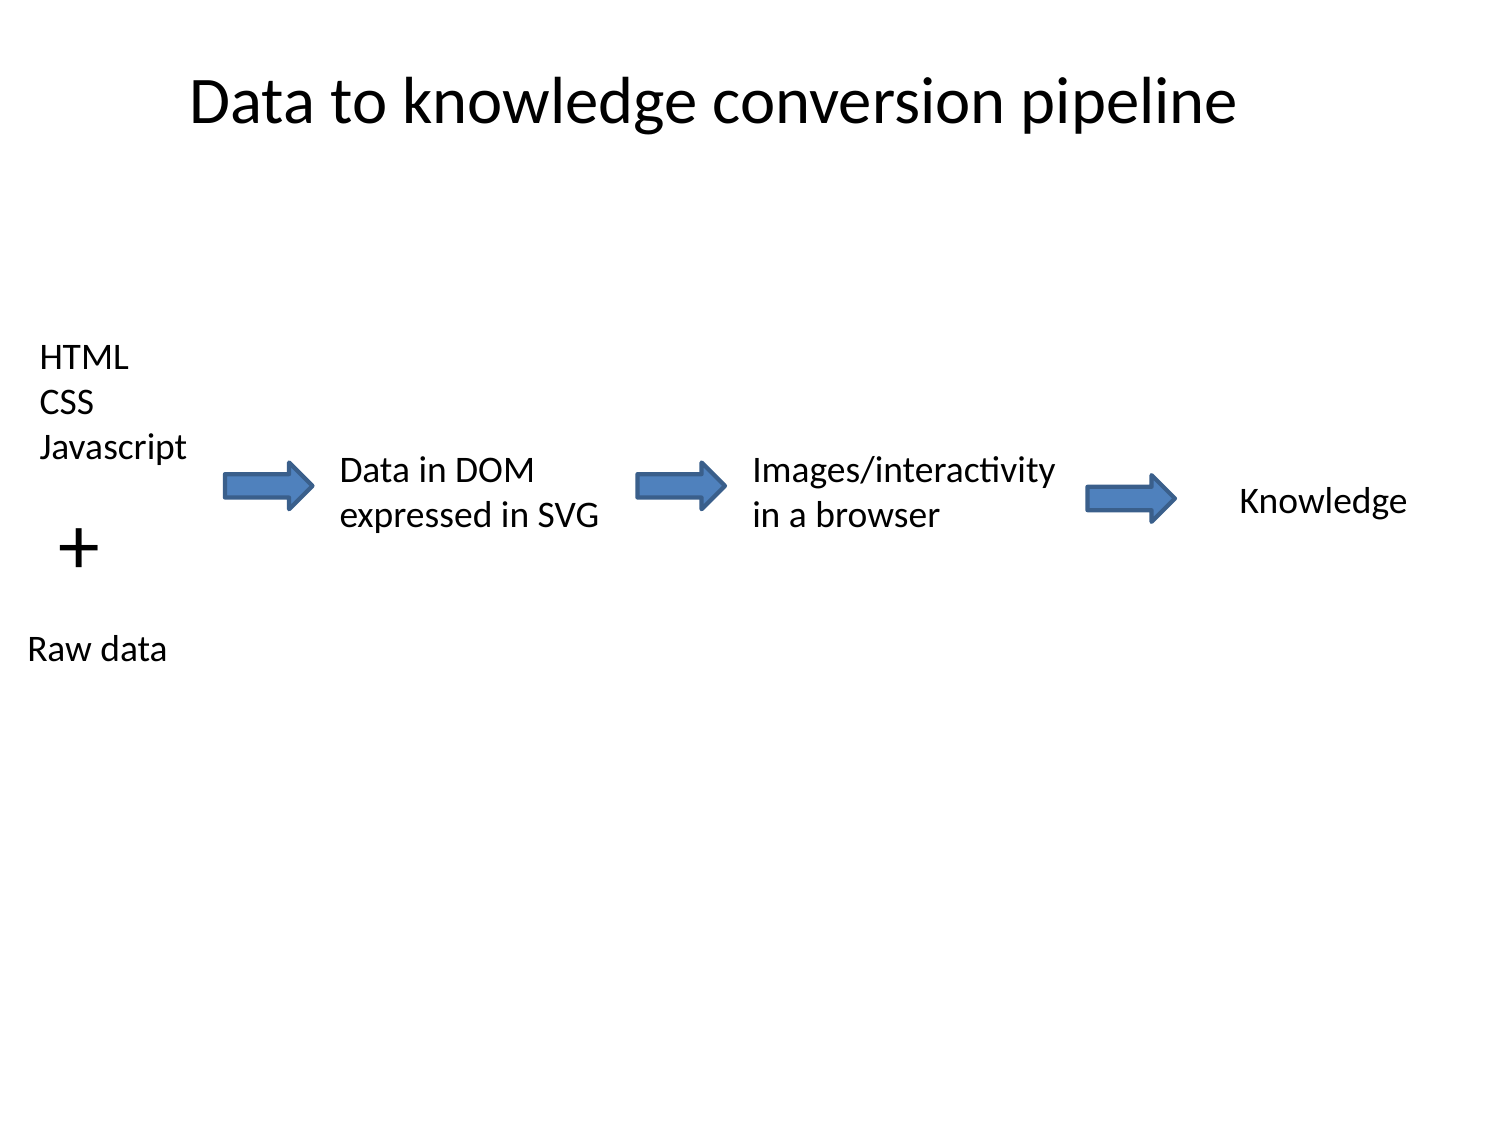

Data to knowledge conversion pipeline
HTML
CSS
Javascript

Data in DOM
expressed in SVG
Images/interactivity
in a browser

Knowledge

+
Raw data